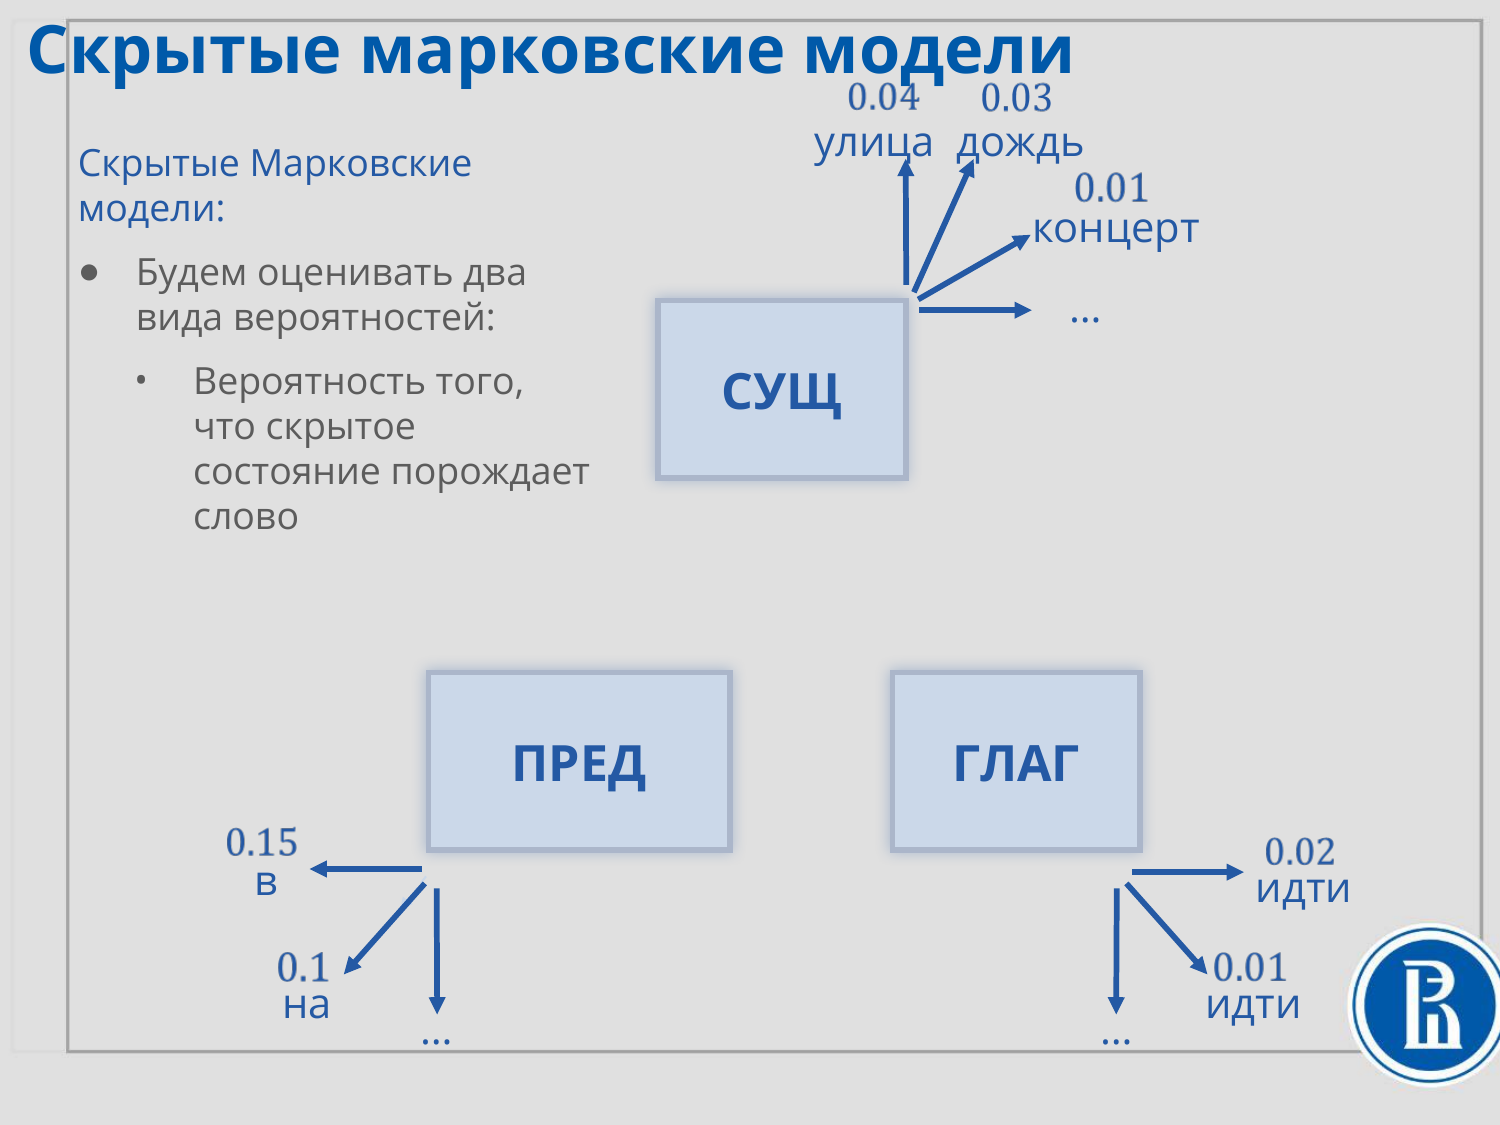

Скрытые марковские модели

улица
дождь
Скрытые Марковские модели:
Будем оценивать два вида вероятностей:
Вероятность того, что скрытое состояние порождает слово

концерт
…

СУЩ

ГЛАГ

ПРЕД

в
идти

на
идти
…
…